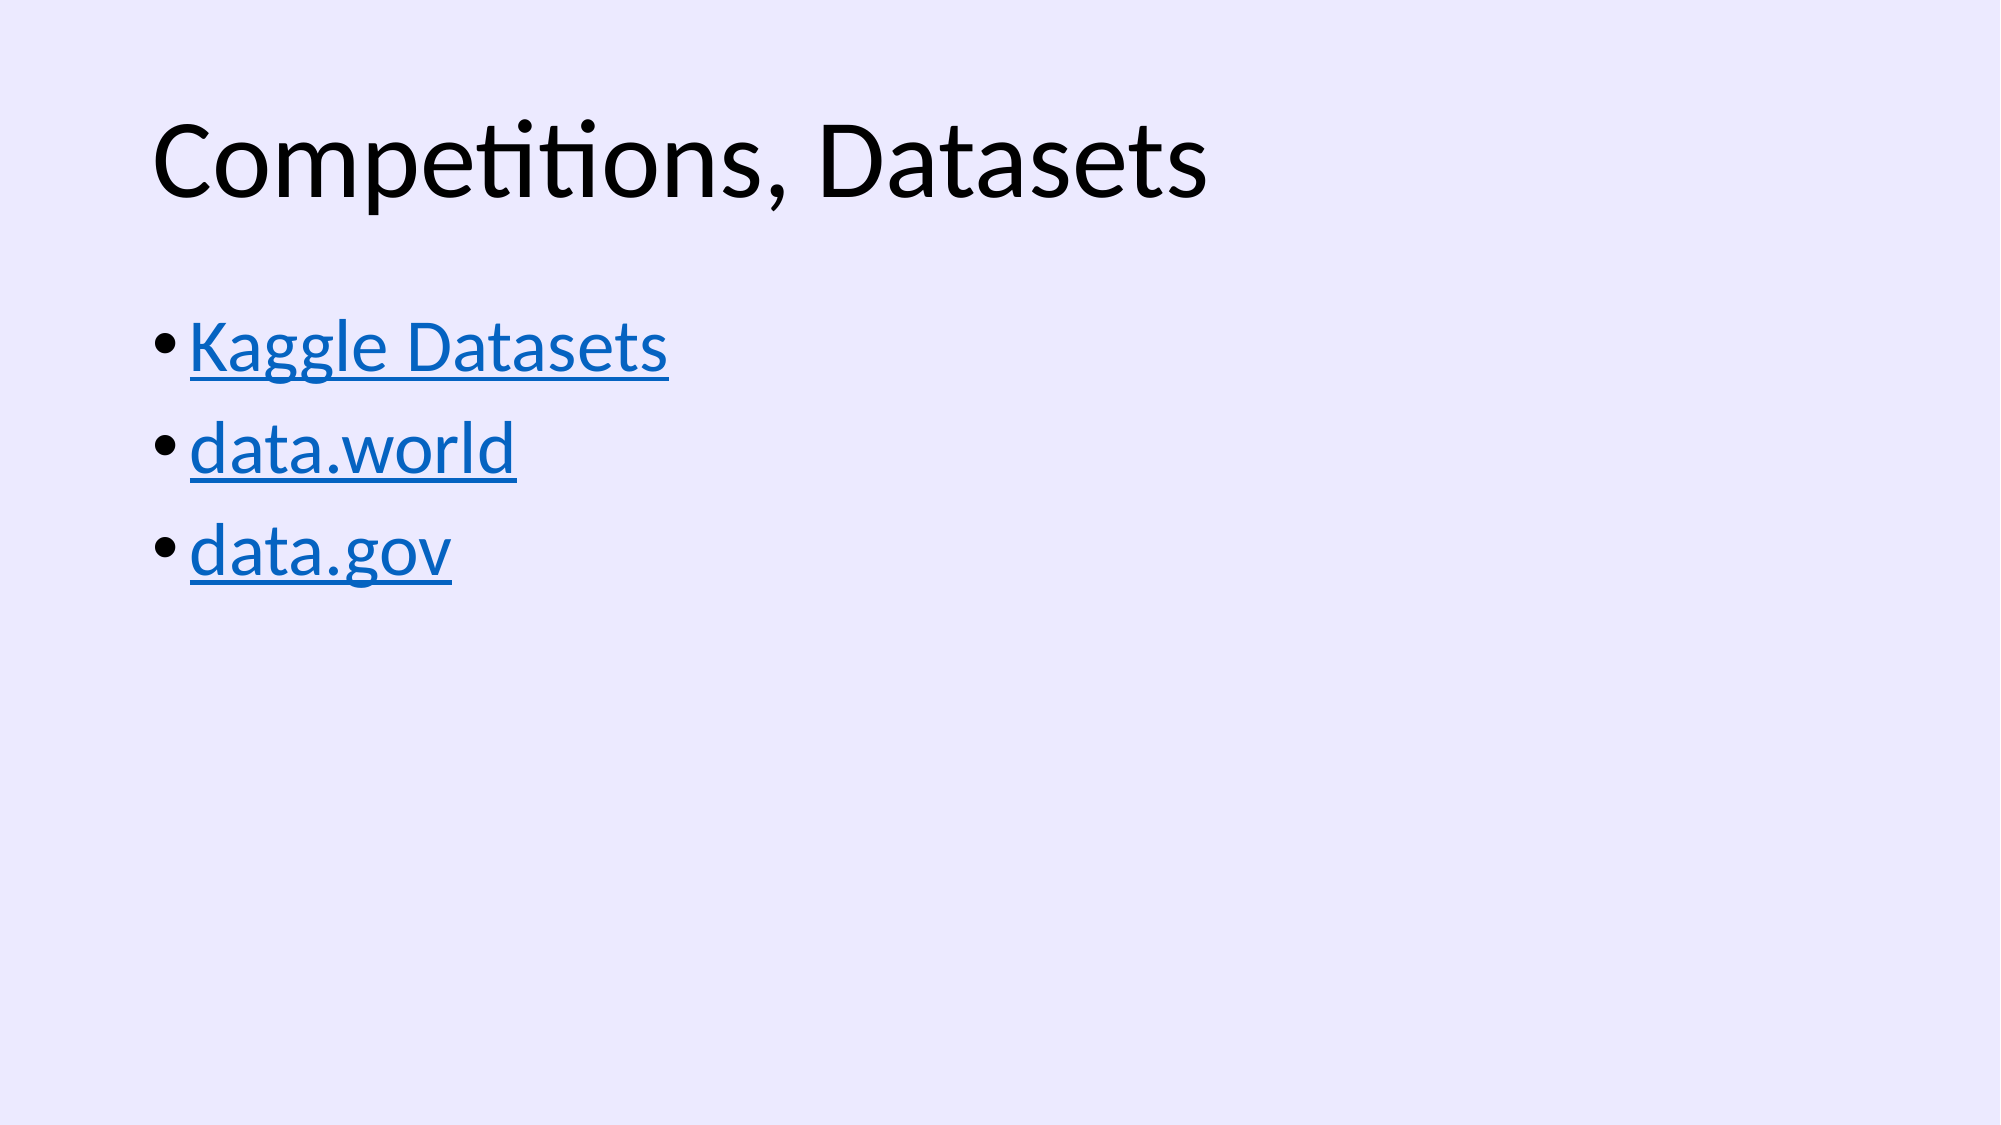

# Competitions, Datasets
Kaggle Datasets
data.world
data.gov